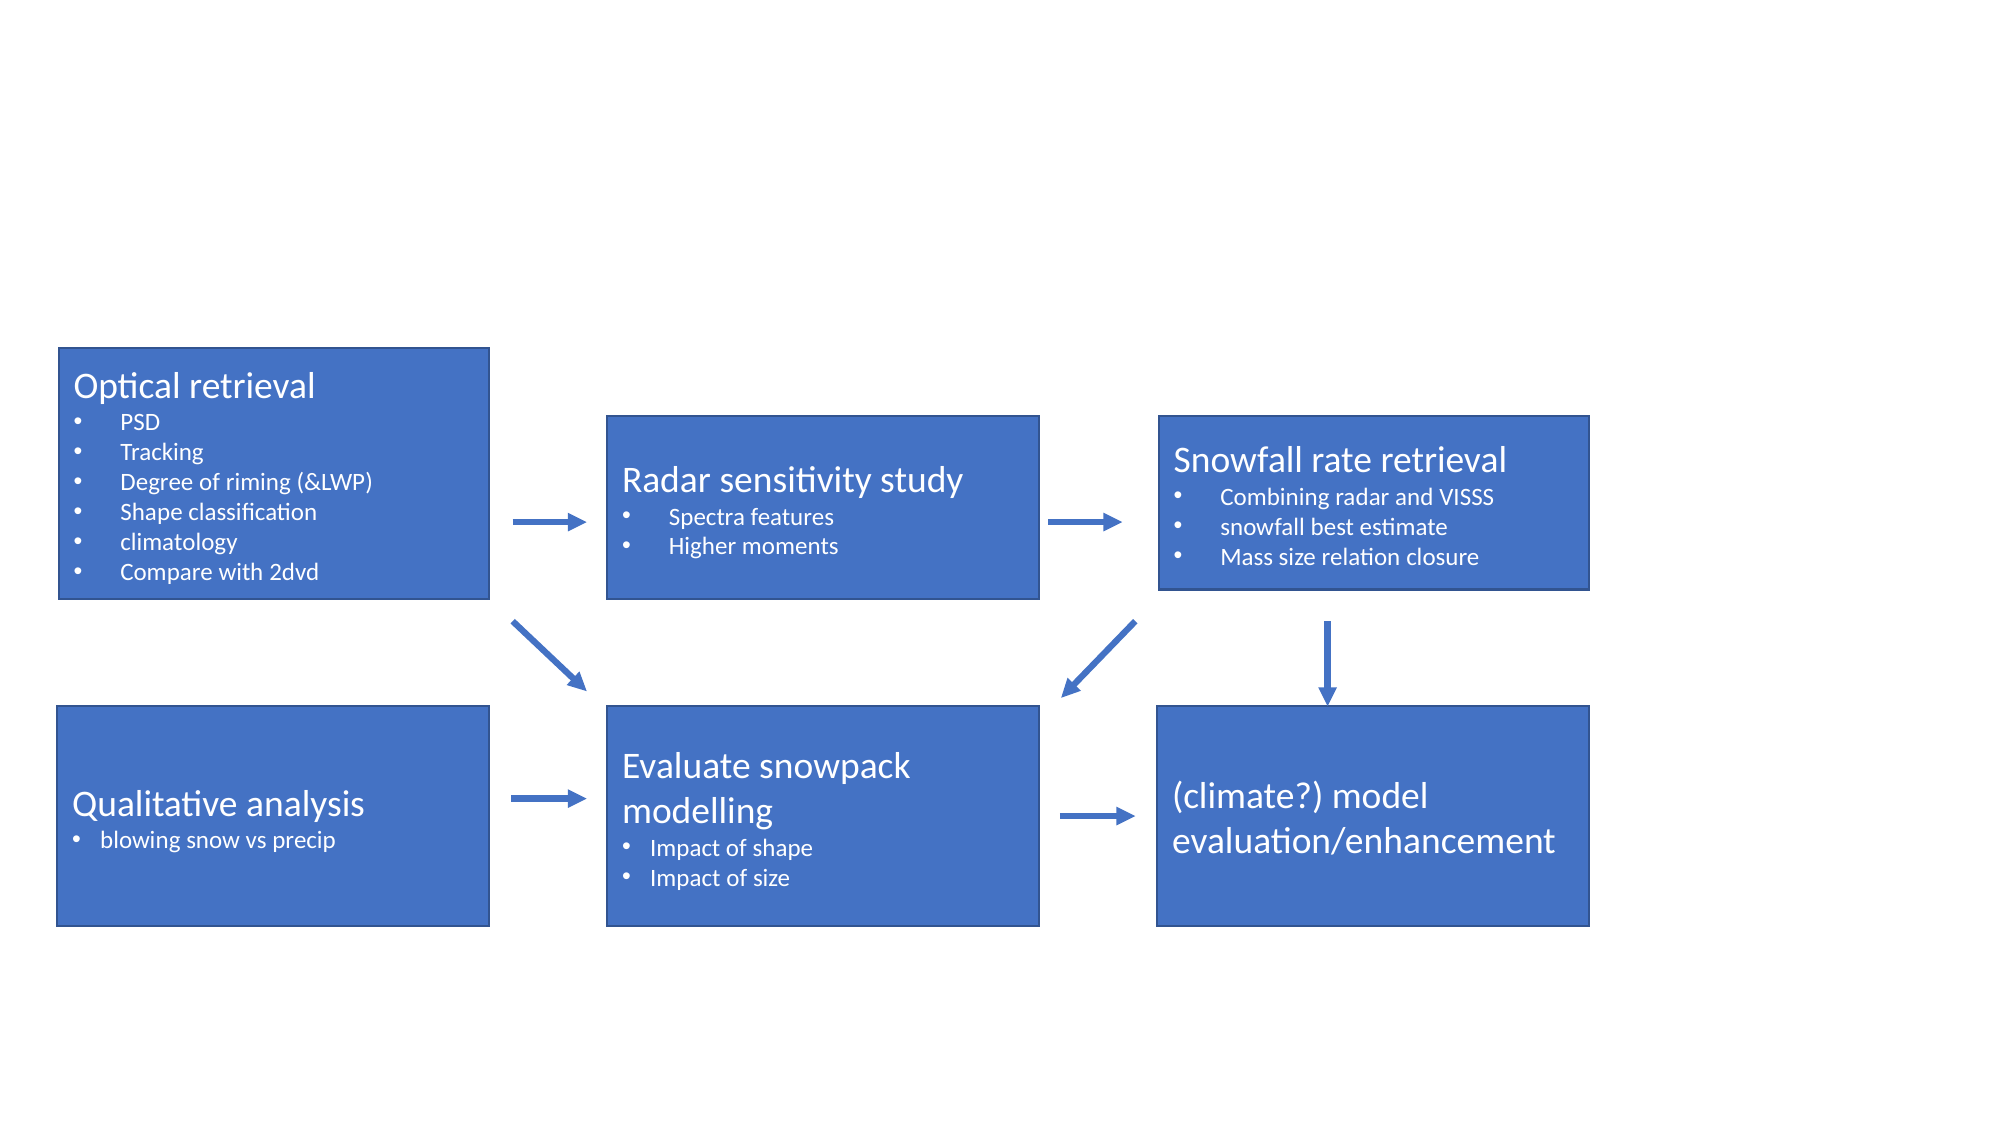

Optical retrieval
PSD
Tracking
Degree of riming (&LWP)
Shape classification
climatology
Compare with 2dvd
Snowfall rate retrieval
Combining radar and VISSS
snowfall best estimate
Mass size relation closure
Radar sensitivity study
Spectra features
Higher moments
Evaluate snowpack modelling
Impact of shape
Impact of size
(climate?) model evaluation/enhancement
Qualitative analysis
blowing snow vs precip